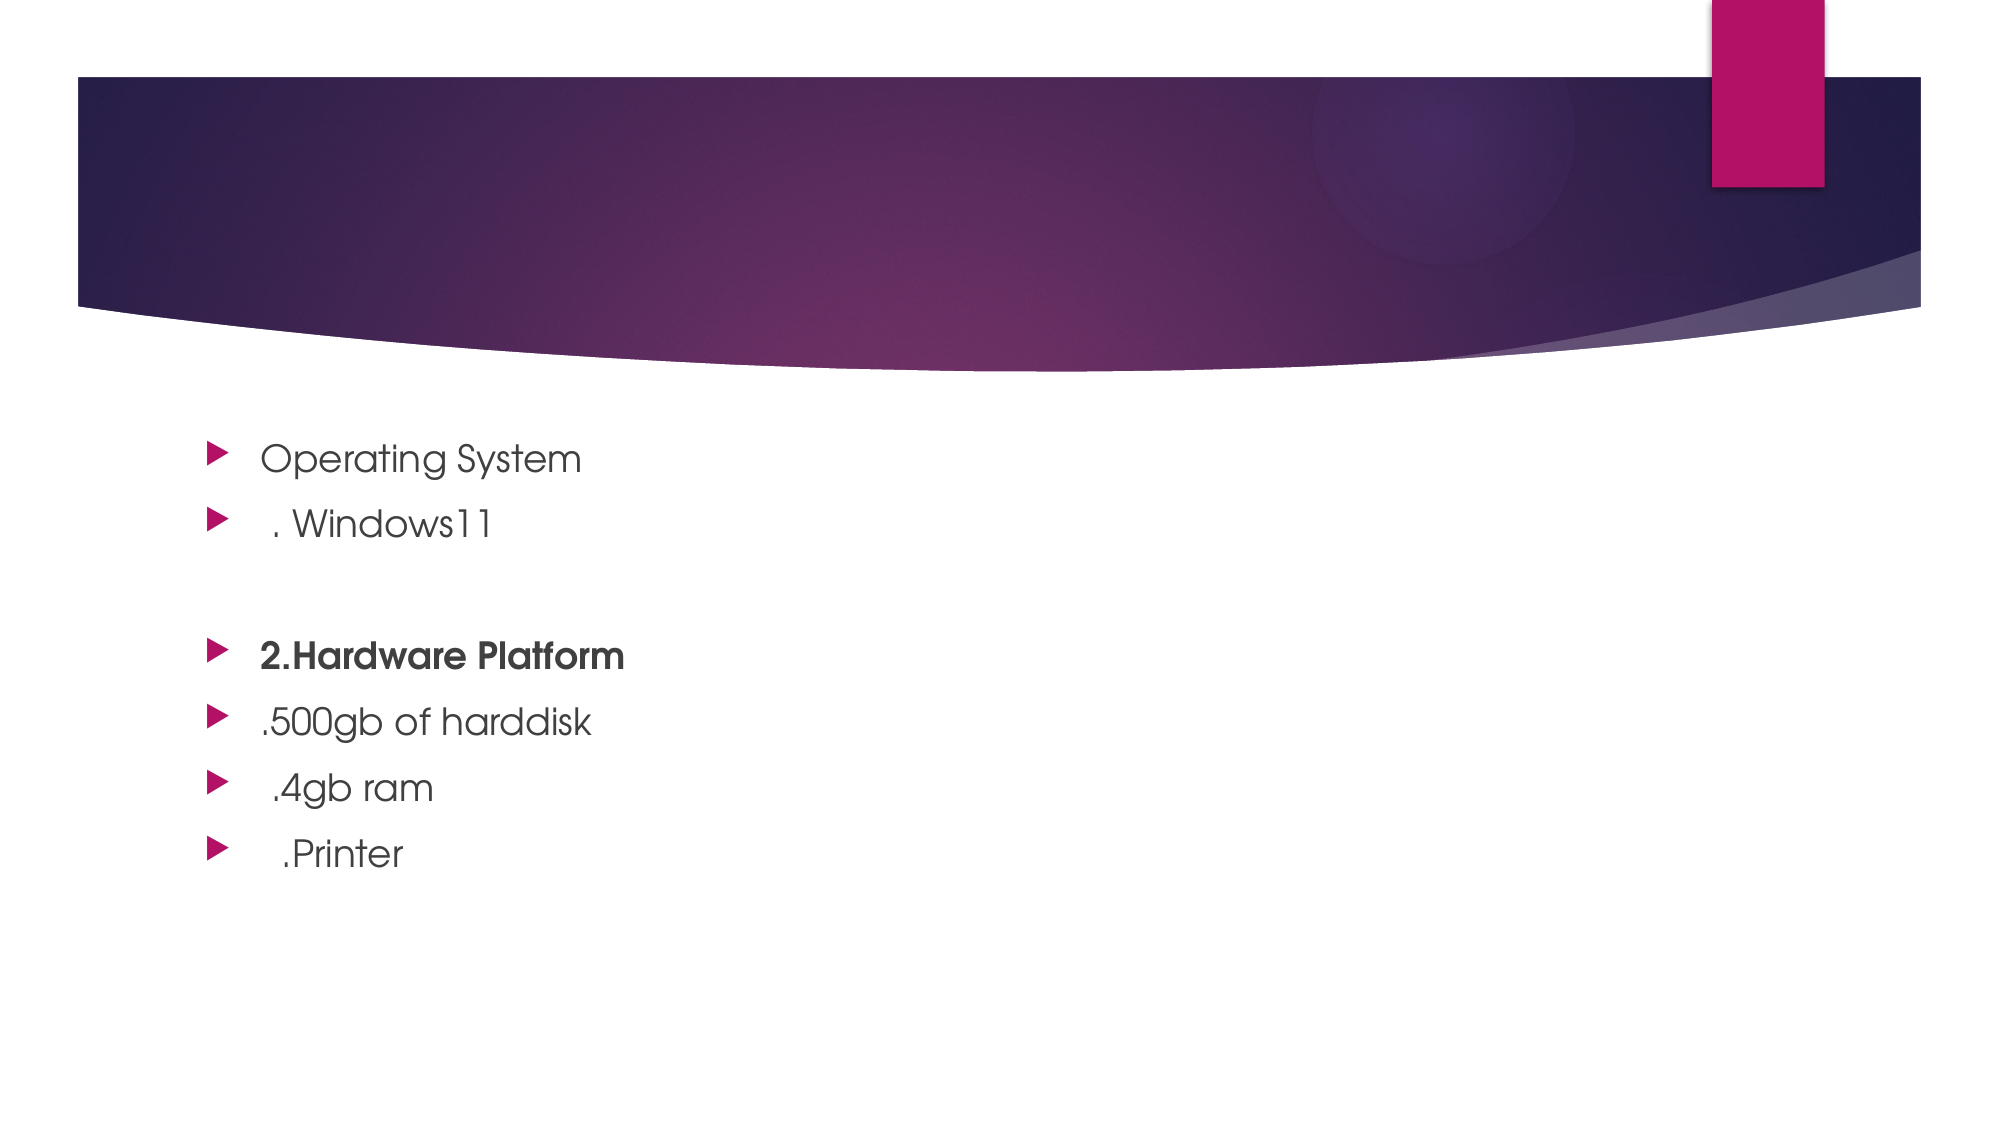

#
Operating System
 . Windows11

2.Hardware Platform
.500gb of harddisk
 .4gb ram
  .Printer